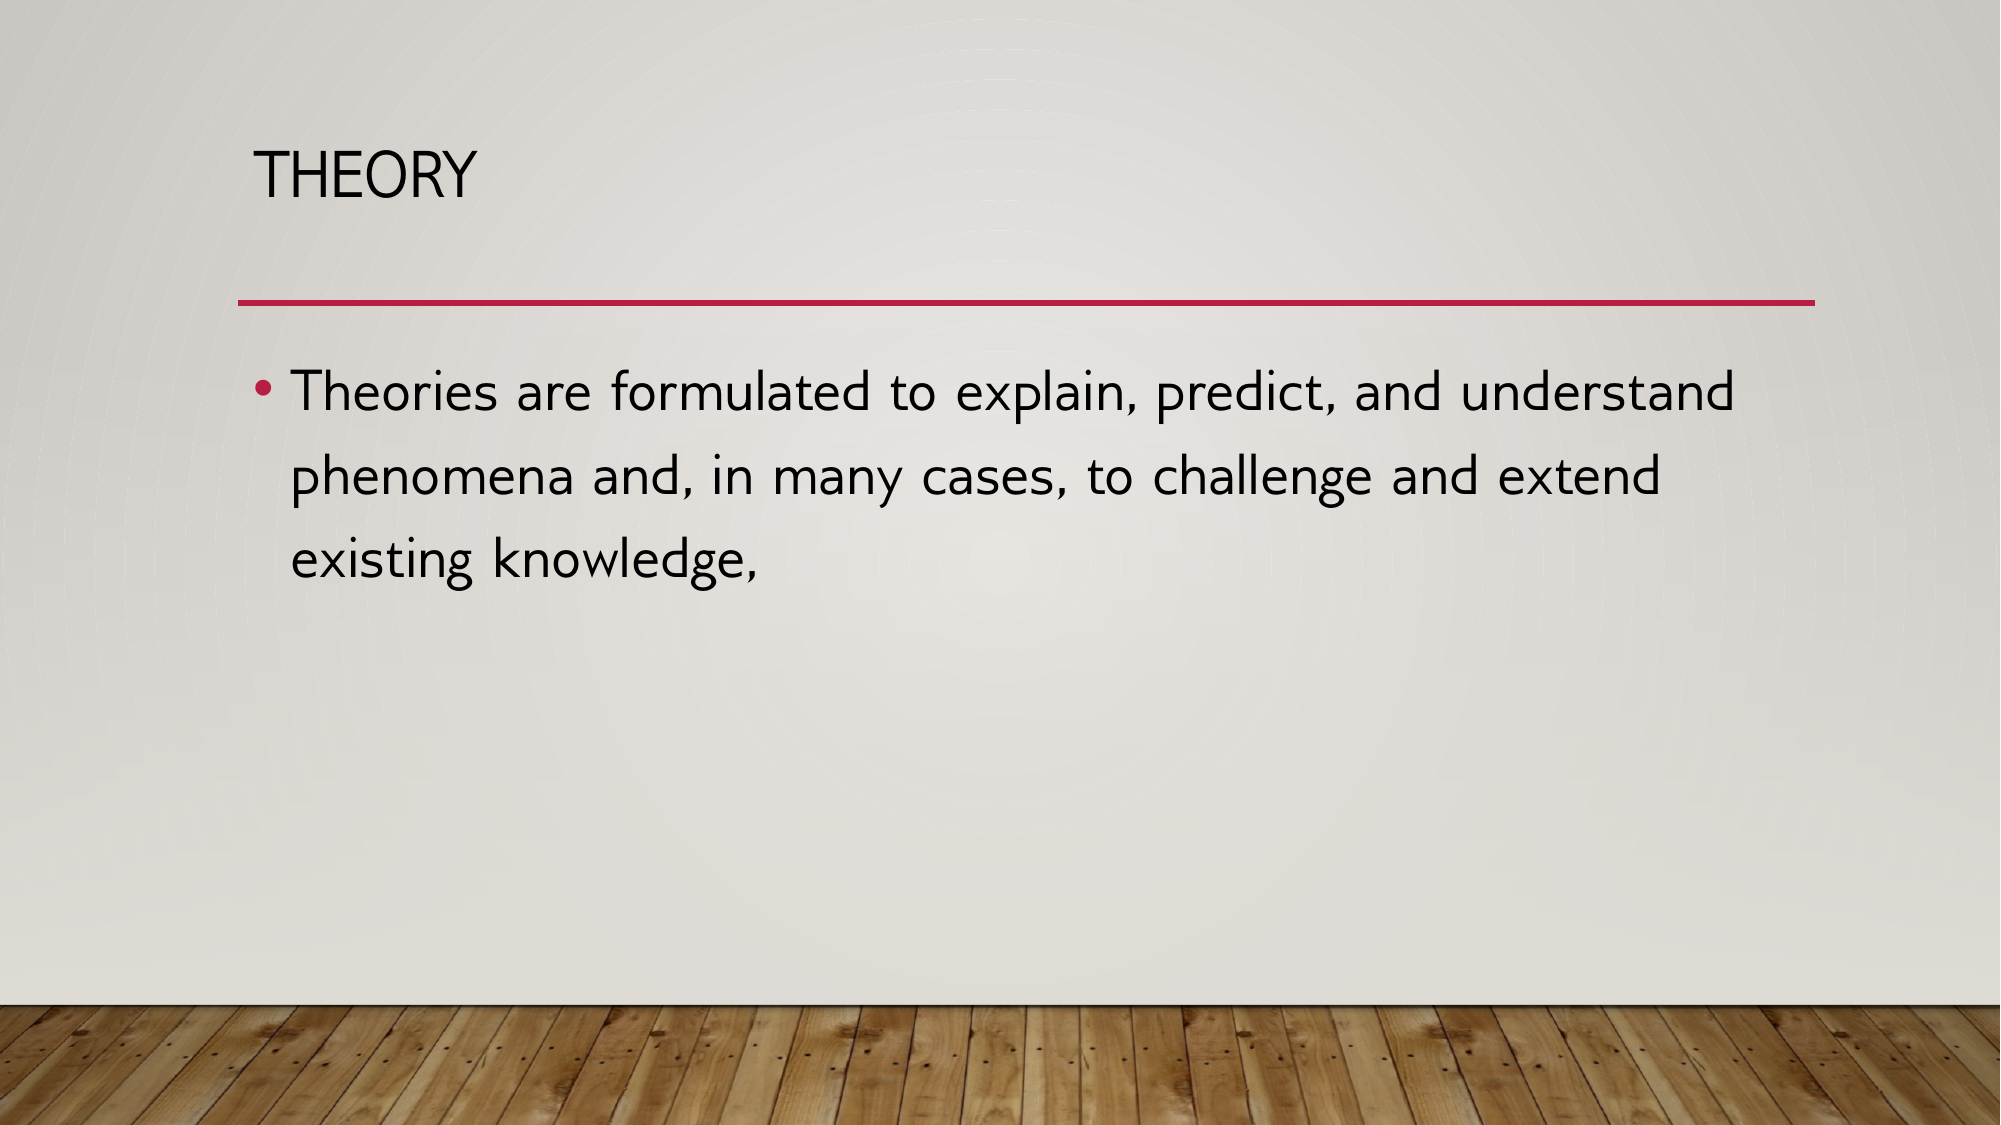

# THEORY
Theories are formulated to explain, predict, and understand phenomena and, in many cases, to challenge and extend existing knowledge,